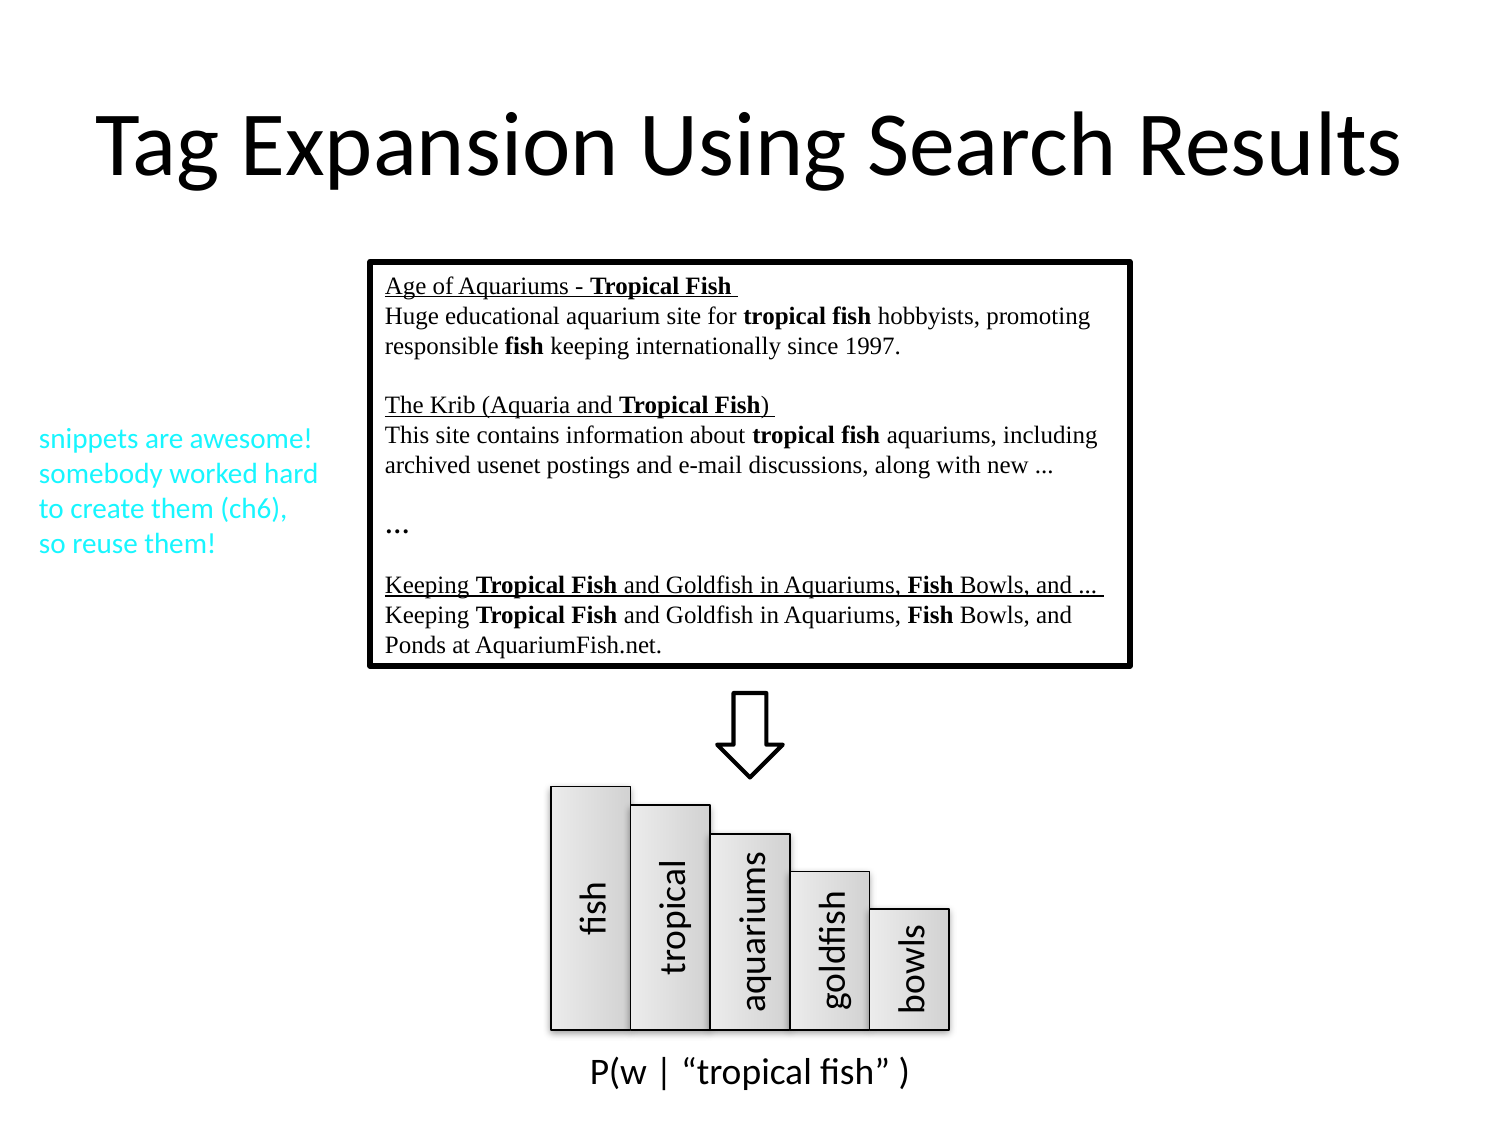

# Tag Expansion Using Search Results
Age of Aquariums - Tropical Fish
Huge educational aquarium site for tropical fish hobbyists, promoting responsible fish keeping internationally since 1997.

The Krib (Aquaria and Tropical Fish)
This site contains information about tropical fish aquariums, including archived usenet postings and e-mail discussions, along with new ...

…

Keeping Tropical Fish and Goldfish in Aquariums, Fish Bowls, and ...
Keeping Tropical Fish and Goldfish in Aquariums, Fish Bowls, and Ponds at AquariumFish.net.

fish
tropical
aquariums
goldfish
bowls
P(w | “tropical fish” )
snippets are awesome!
somebody worked hard
to create them (ch6),
so reuse them!